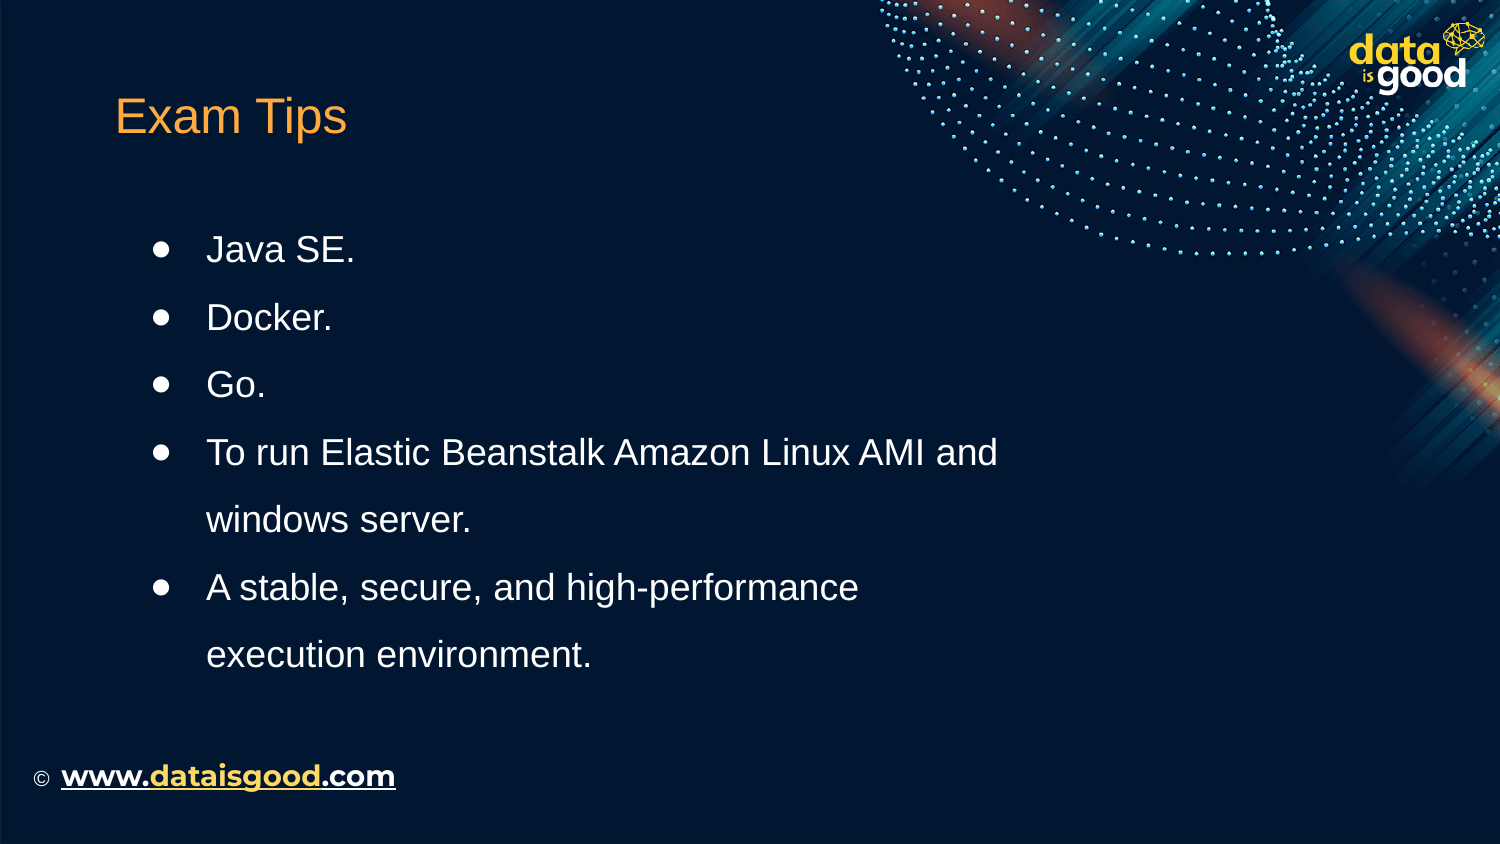

# Exam Tips
Java SE.
Docker.
Go.
To run Elastic Beanstalk Amazon Linux AMI and windows server.
A stable, secure, and high-performance execution environment.